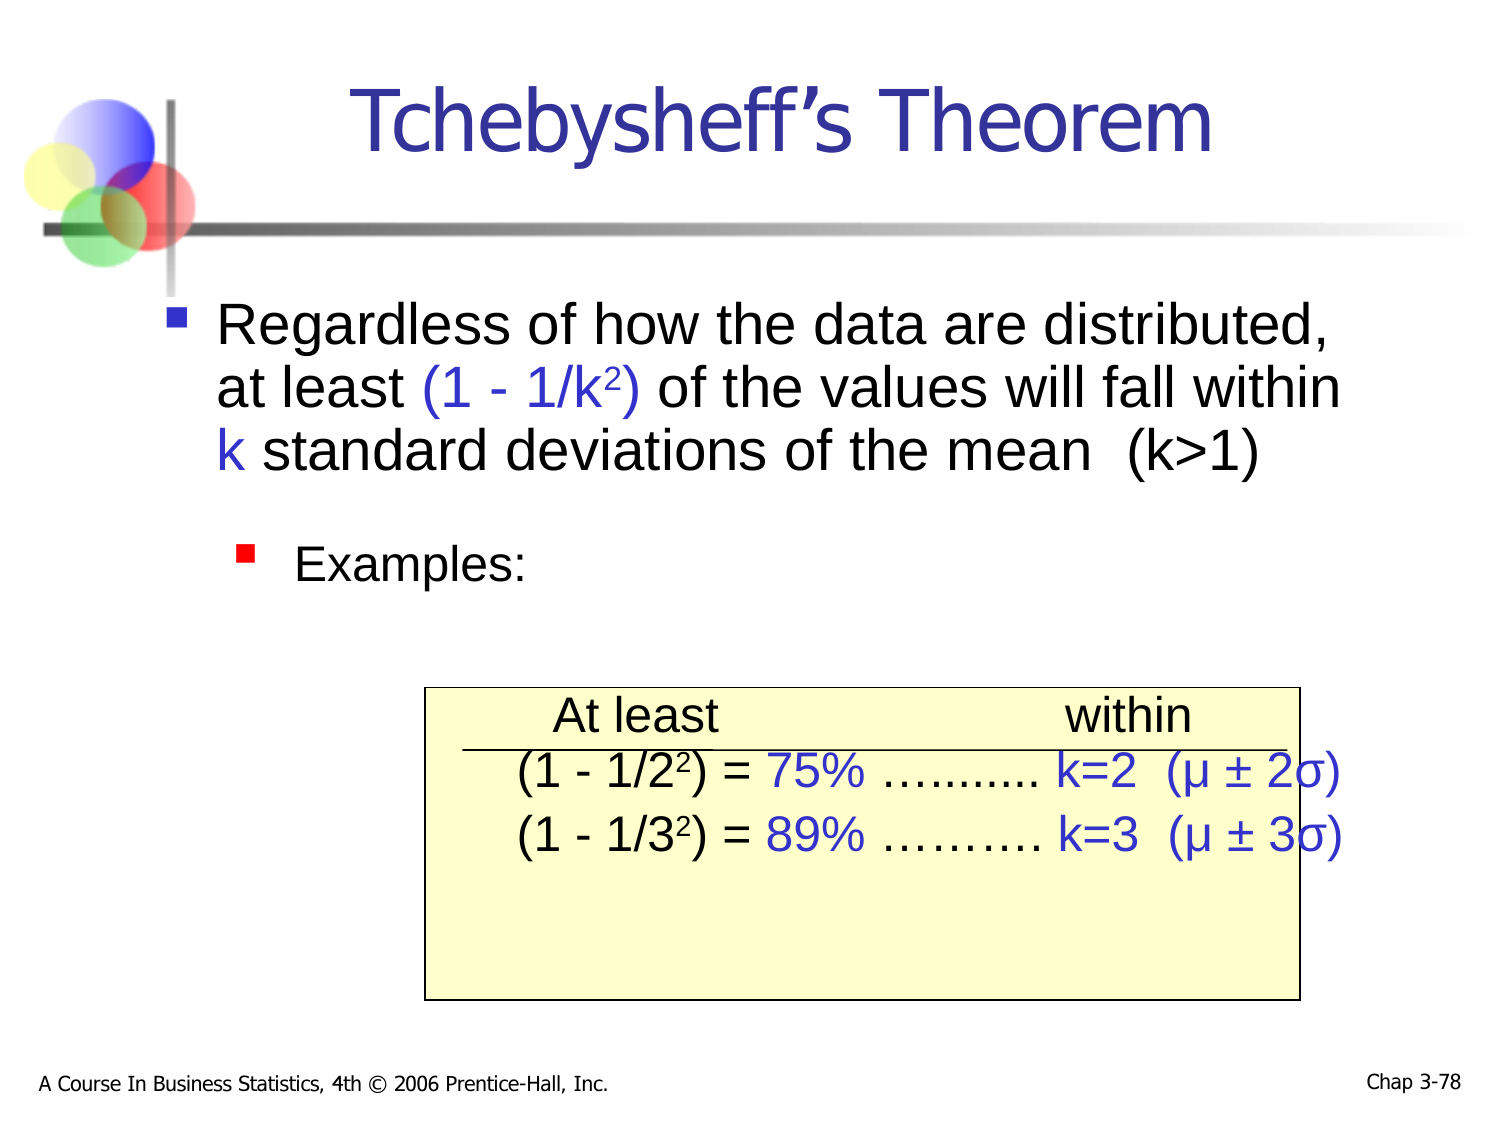

Tchebysheff’s Theorem
Regardless of how the data are distributed, at least (1 - 1/k2) of the values will fall within k standard deviations of the mean  (k>1)
 Examples:

			(1 - 1/22) = 75% …........ k=2  (μ ± 2σ)
			(1 - 1/32) = 89% ………. k=3  (μ ± 3σ)
At least
within

A Course In Business Statistics, 4th © 2006 Prentice-Hall, Inc.
Chap 3-78